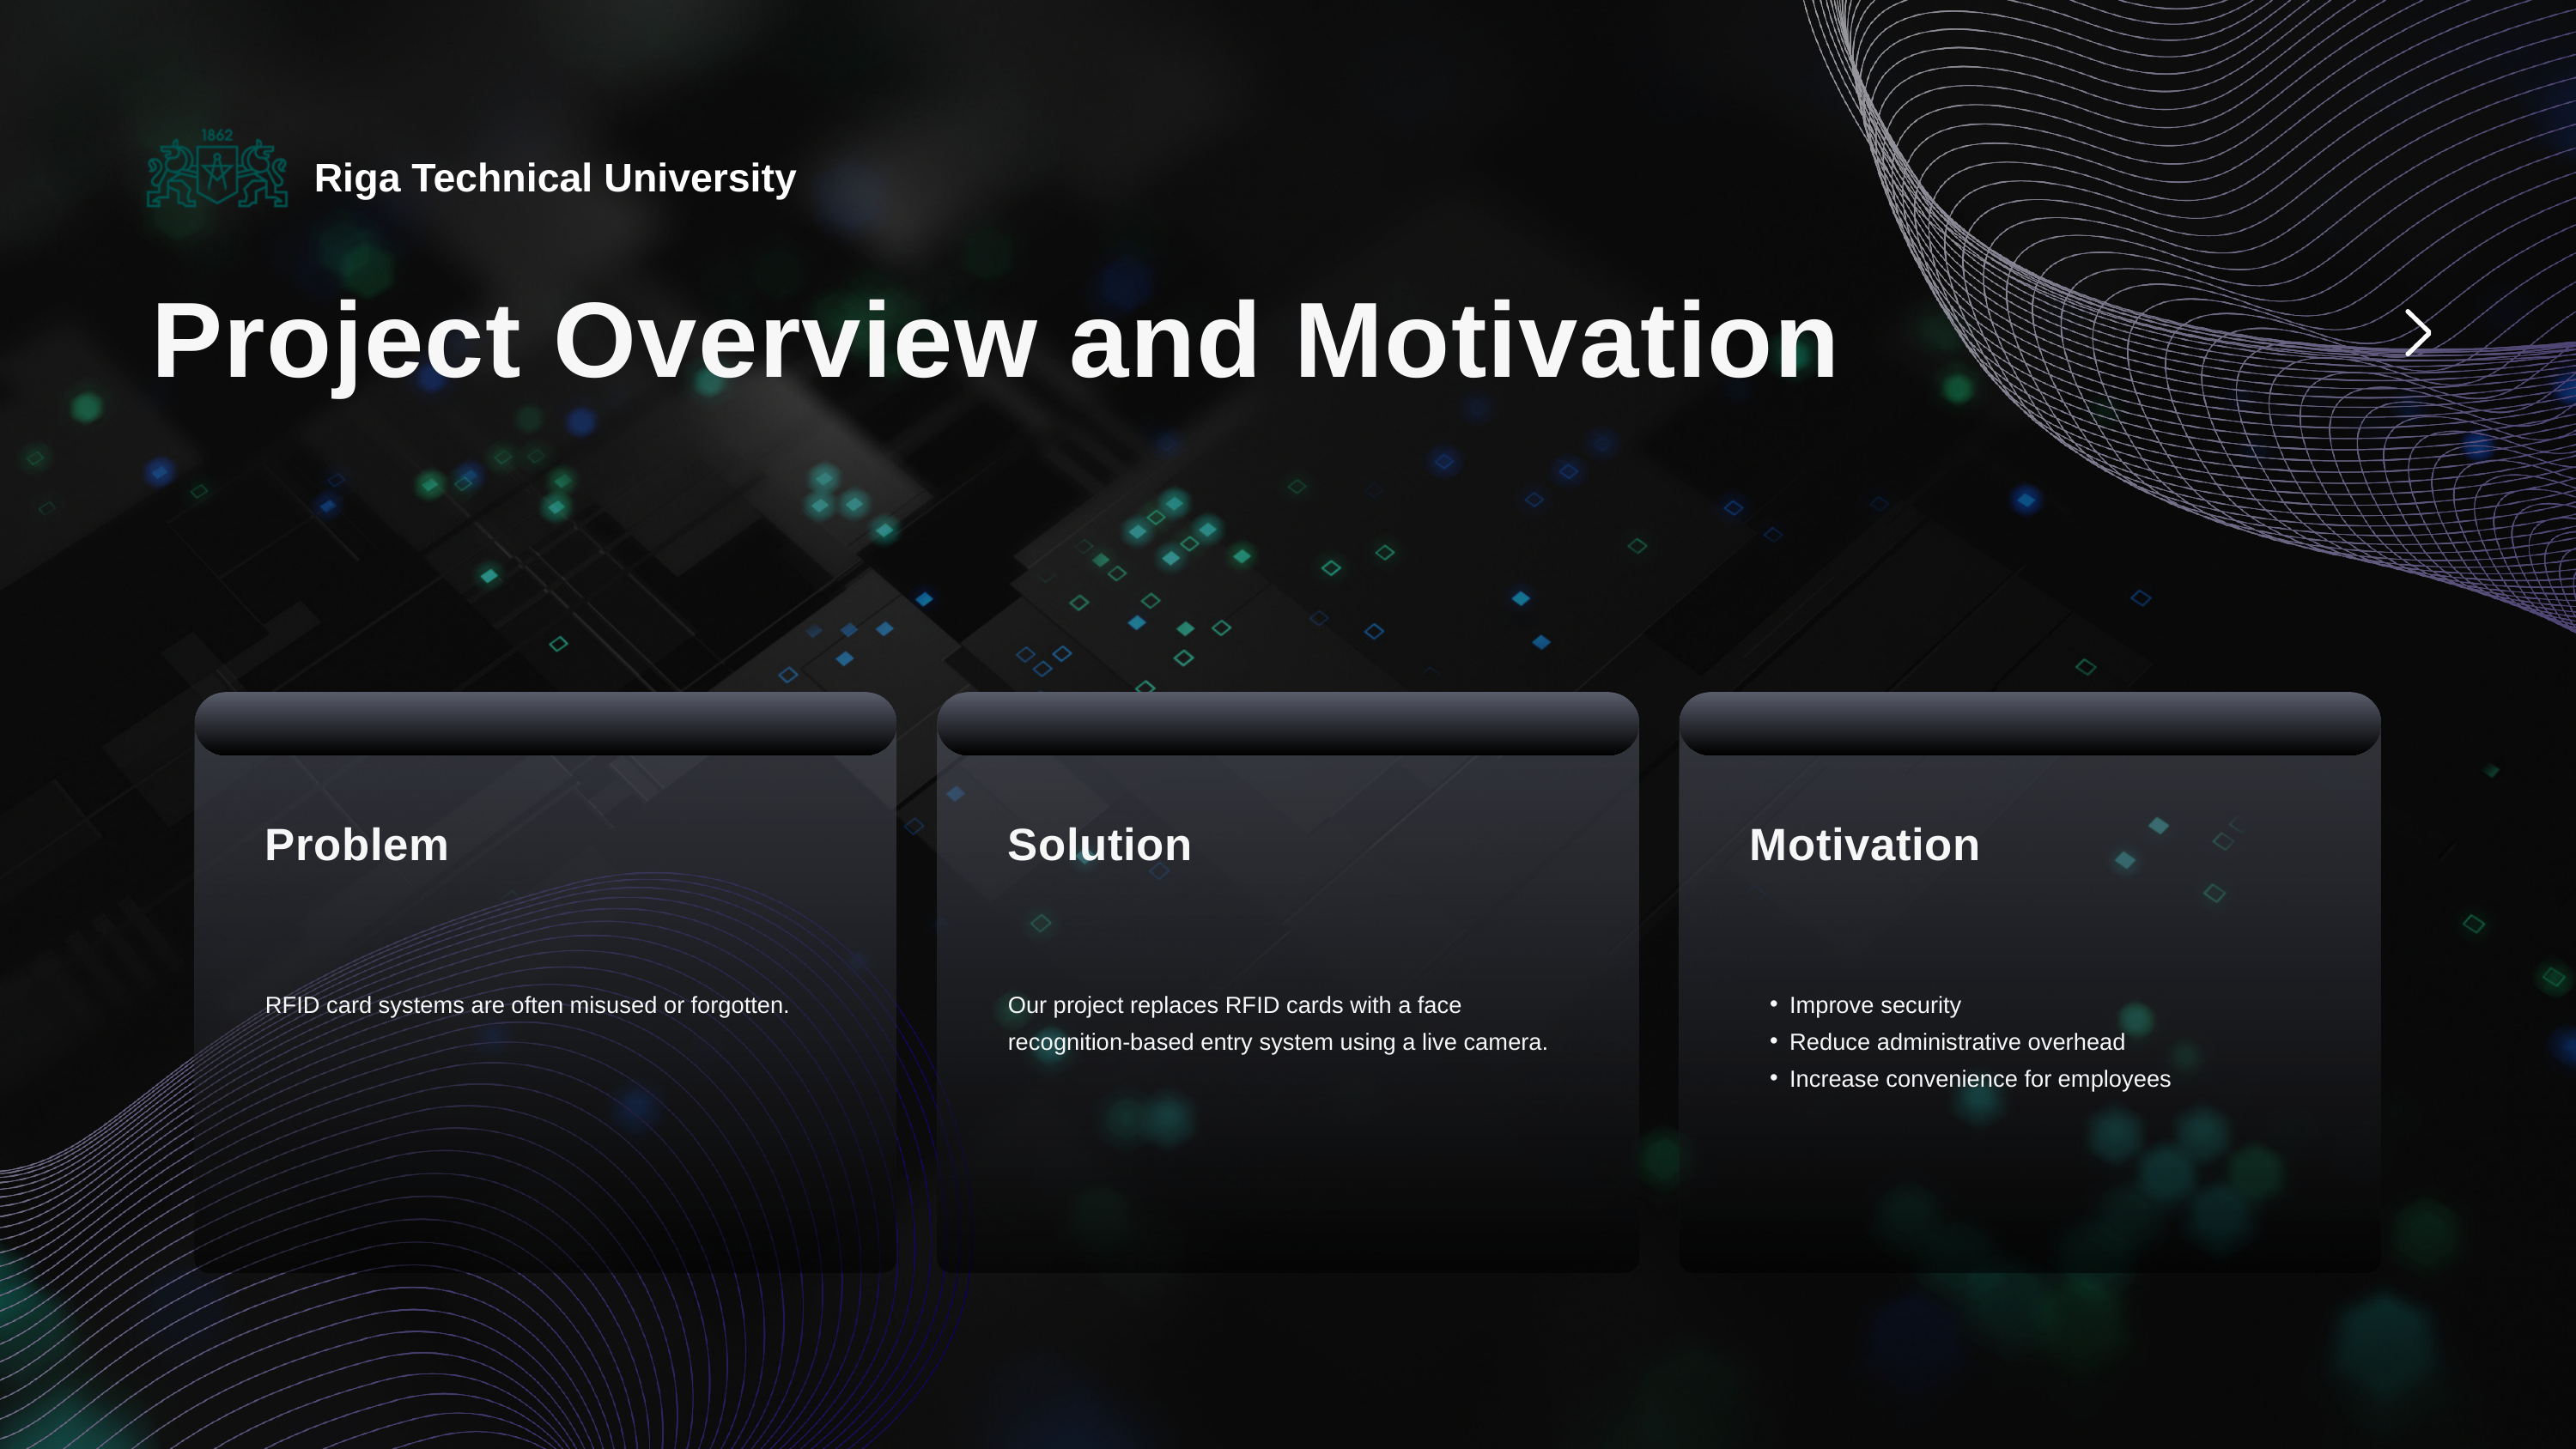

Riga Technical University
Project Overview and Motivation

Problem
Solution
Motivation

RFID card systems are often misused or forgotten.
Our project replaces RFID cards with a face recognition-based entry system using a live camera.
Improve security
Reduce administrative overhead
Increase convenience for employees